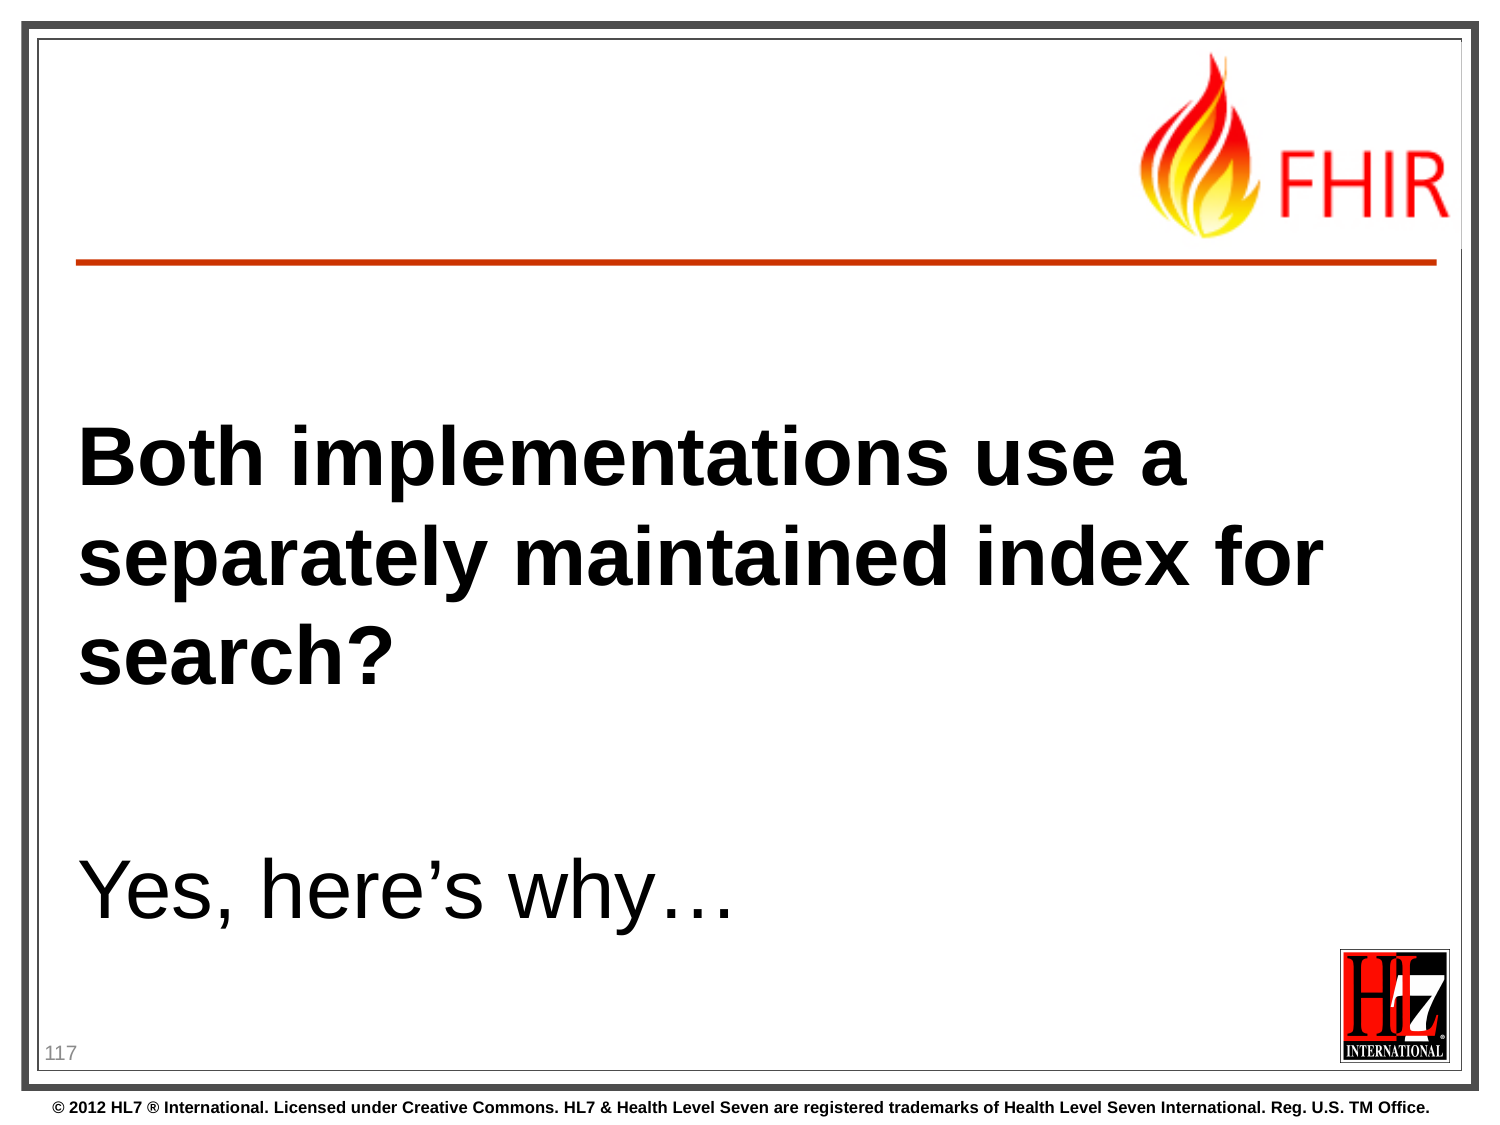

#

Both implementations use a separately maintained index for search?

Yes, here’s why…
117